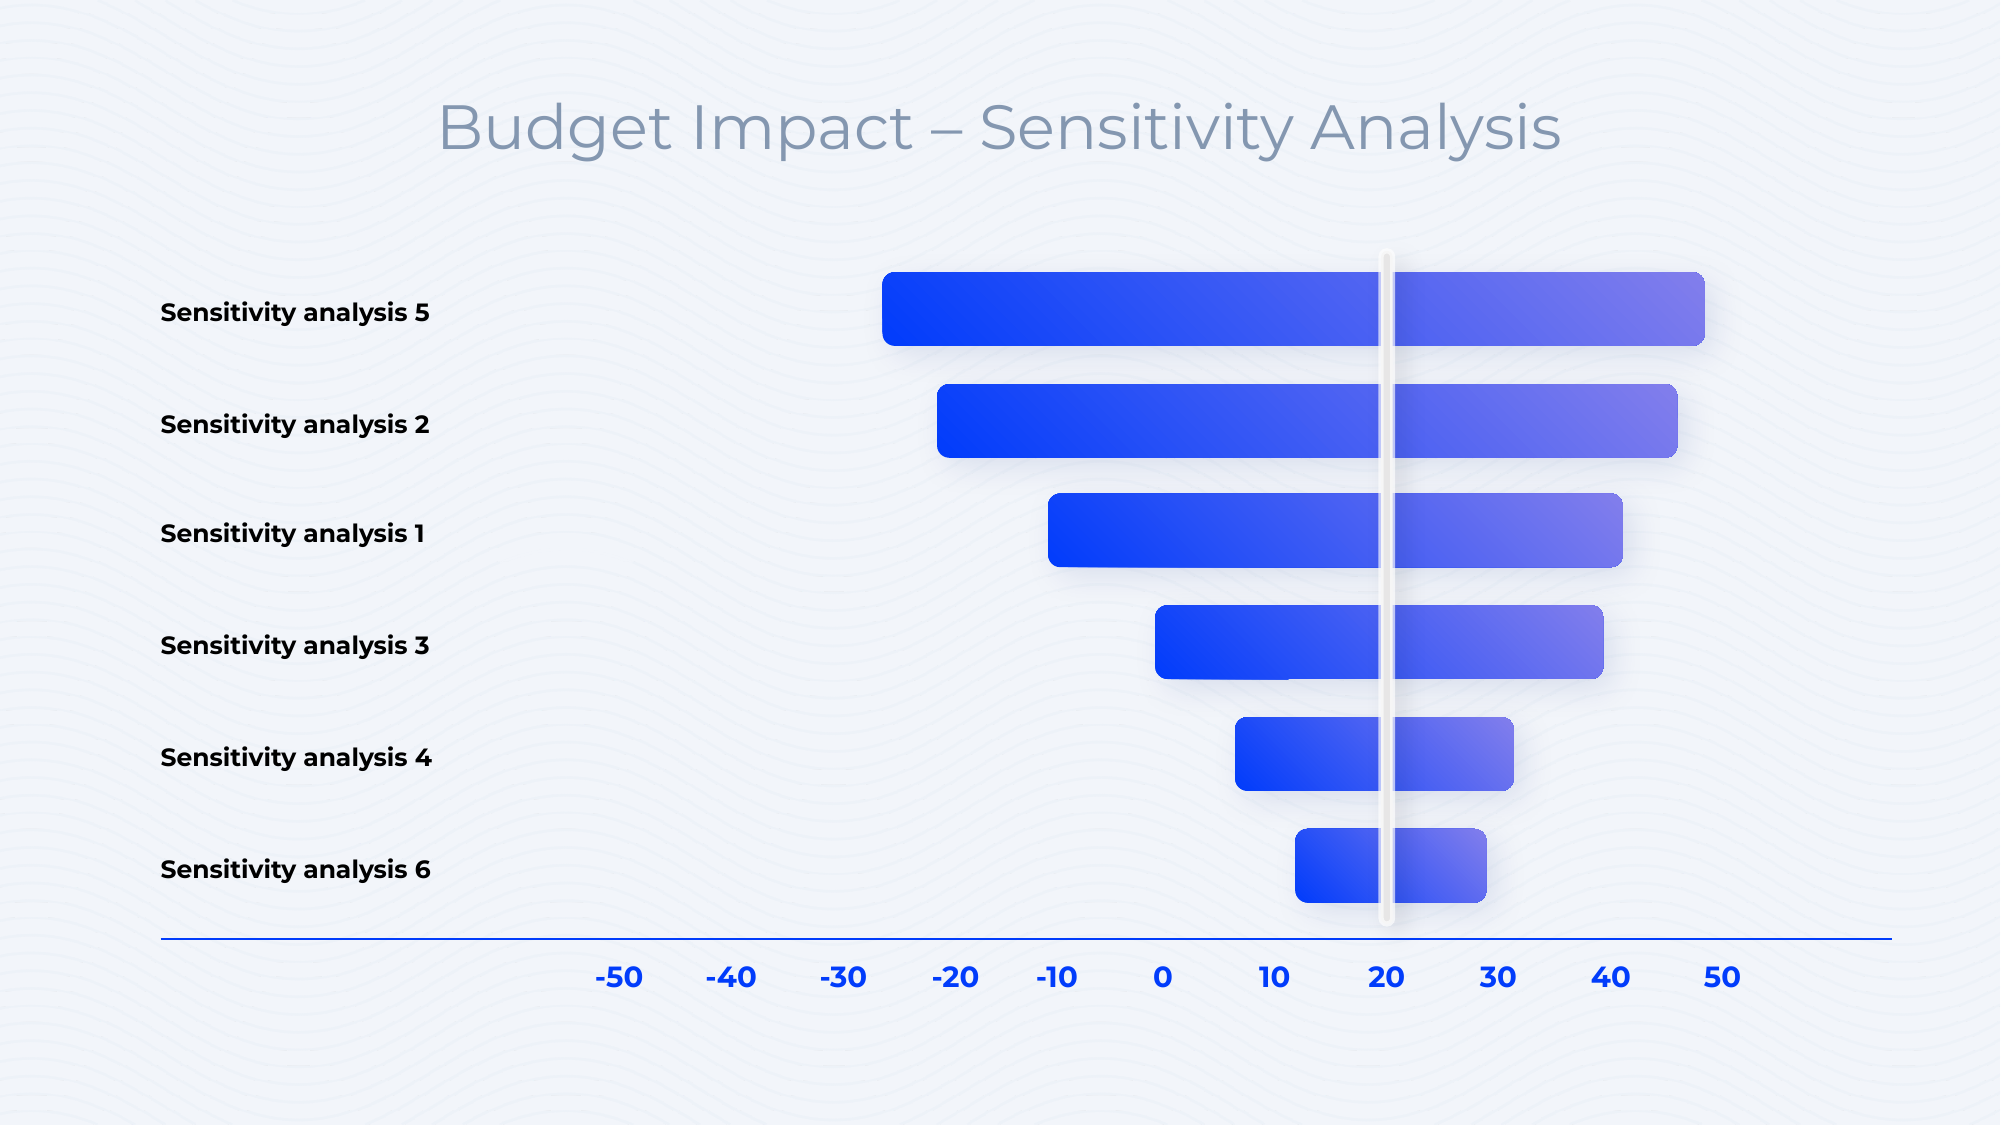

Budget Impact – Sensitivity Analysis

Sensitivity analysis 5

Sensitivity analysis 2

Sensitivity analysis 1

Sensitivity analysis 3

Sensitivity analysis 4

Sensitivity analysis 6

-50
-40
-30
-20
-10
0
10
20
30
40
50